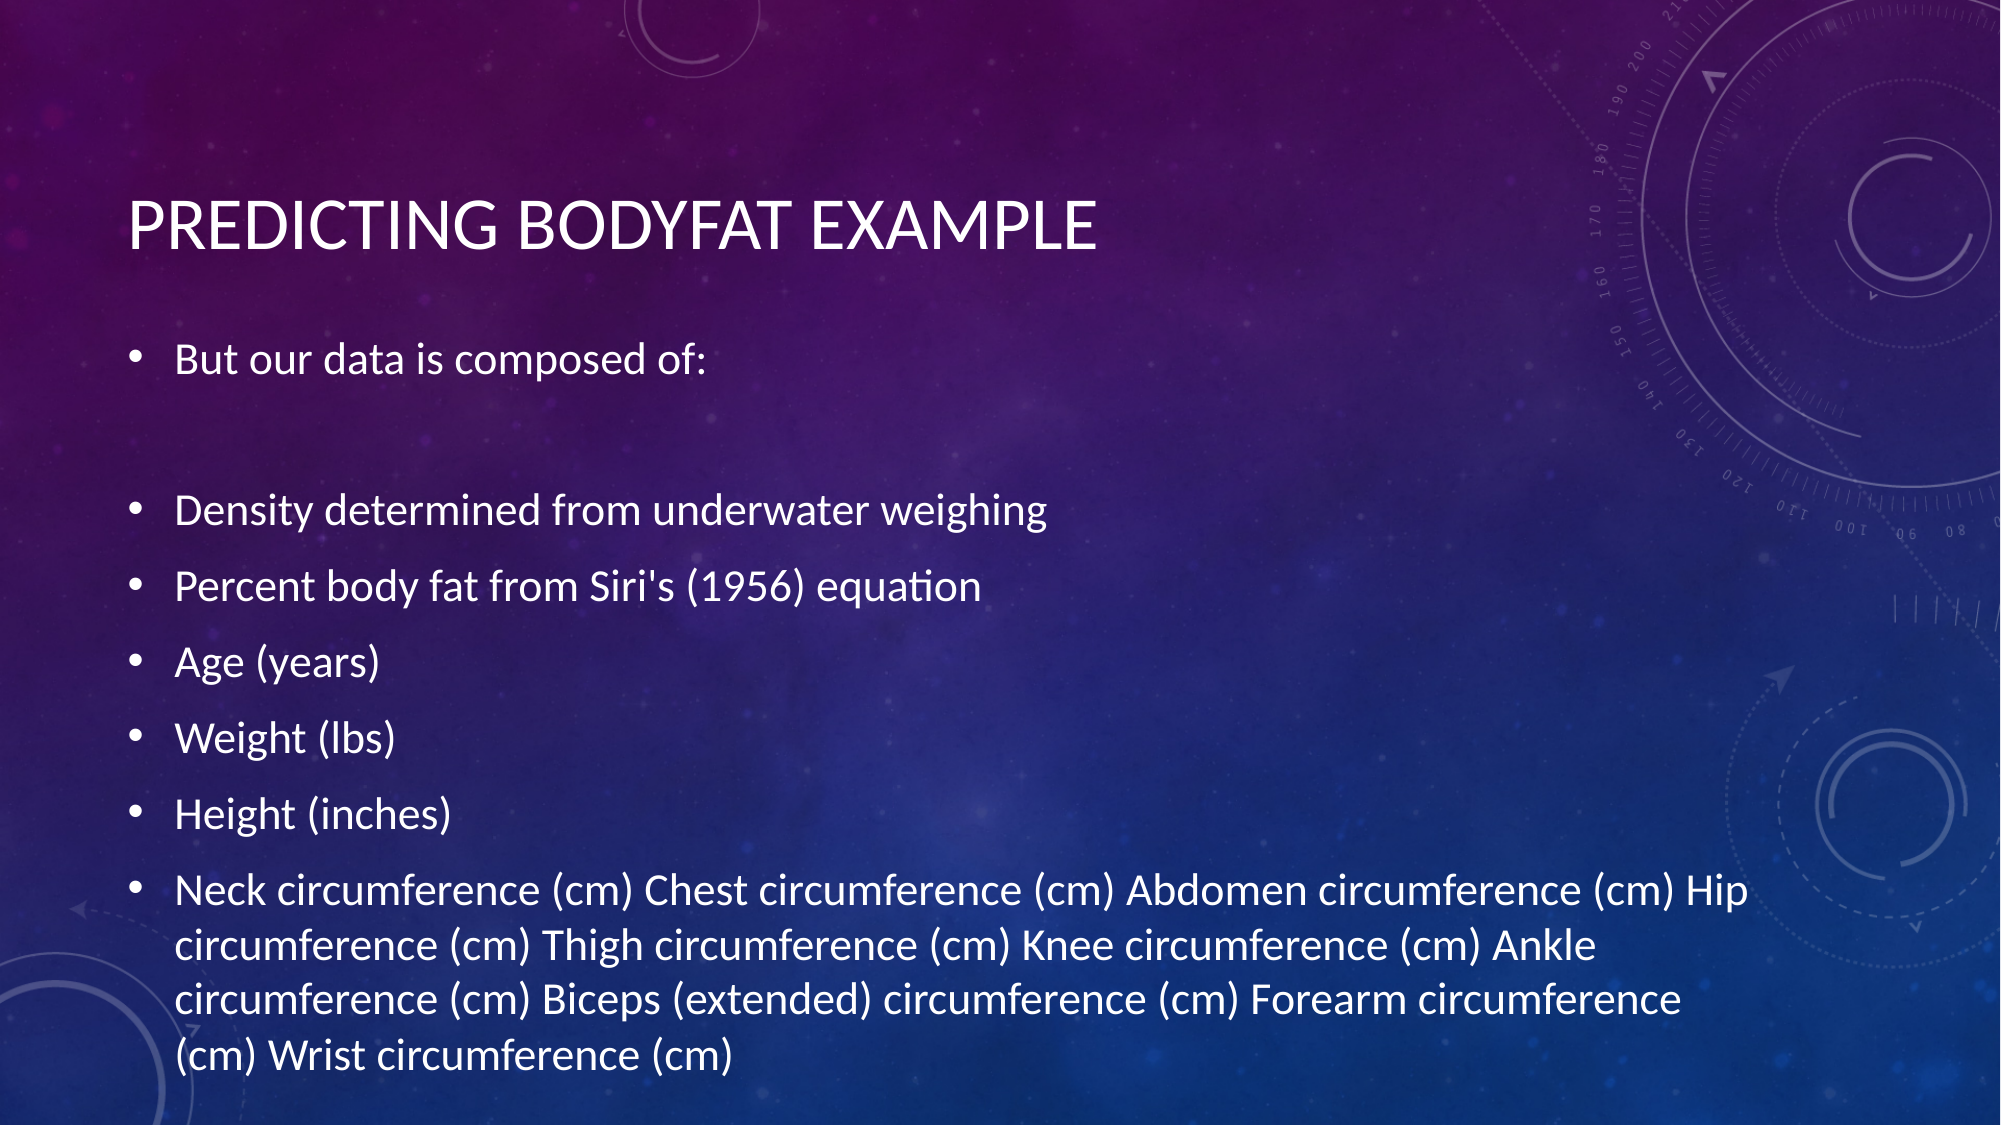

# Predicting Bodyfat example
But our data is composed of:

Density determined from underwater weighing
Percent body fat from Siri's (1956) equation
Age (years)
Weight (lbs)
Height (inches)
Neck circumference (cm) Chest circumference (cm) Abdomen circumference (cm) Hip circumference (cm) Thigh circumference (cm) Knee circumference (cm) Ankle circumference (cm) Biceps (extended) circumference (cm) Forearm circumference (cm) Wrist circumference (cm)